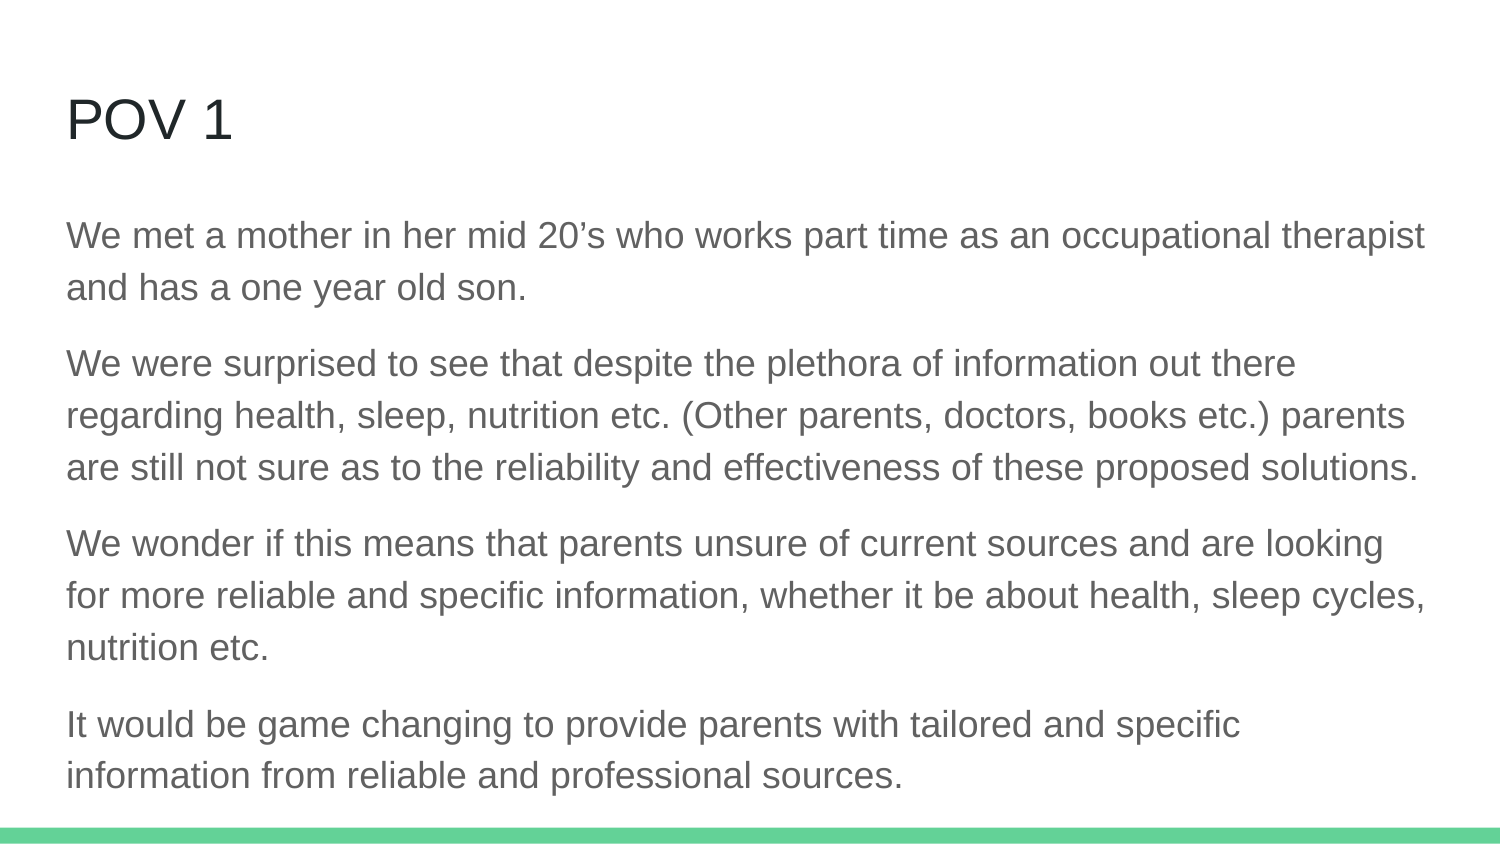

# POV 1
We met a mother in her mid 20’s who works part time as an occupational therapist and has a one year old son.
We were surprised to see that despite the plethora of information out there regarding health, sleep, nutrition etc. (Other parents, doctors, books etc.) parents are still not sure as to the reliability and effectiveness of these proposed solutions.
We wonder if this means that parents unsure of current sources and are looking for more reliable and specific information, whether it be about health, sleep cycles, nutrition etc.
It would be game changing to provide parents with tailored and specific information from reliable and professional sources.